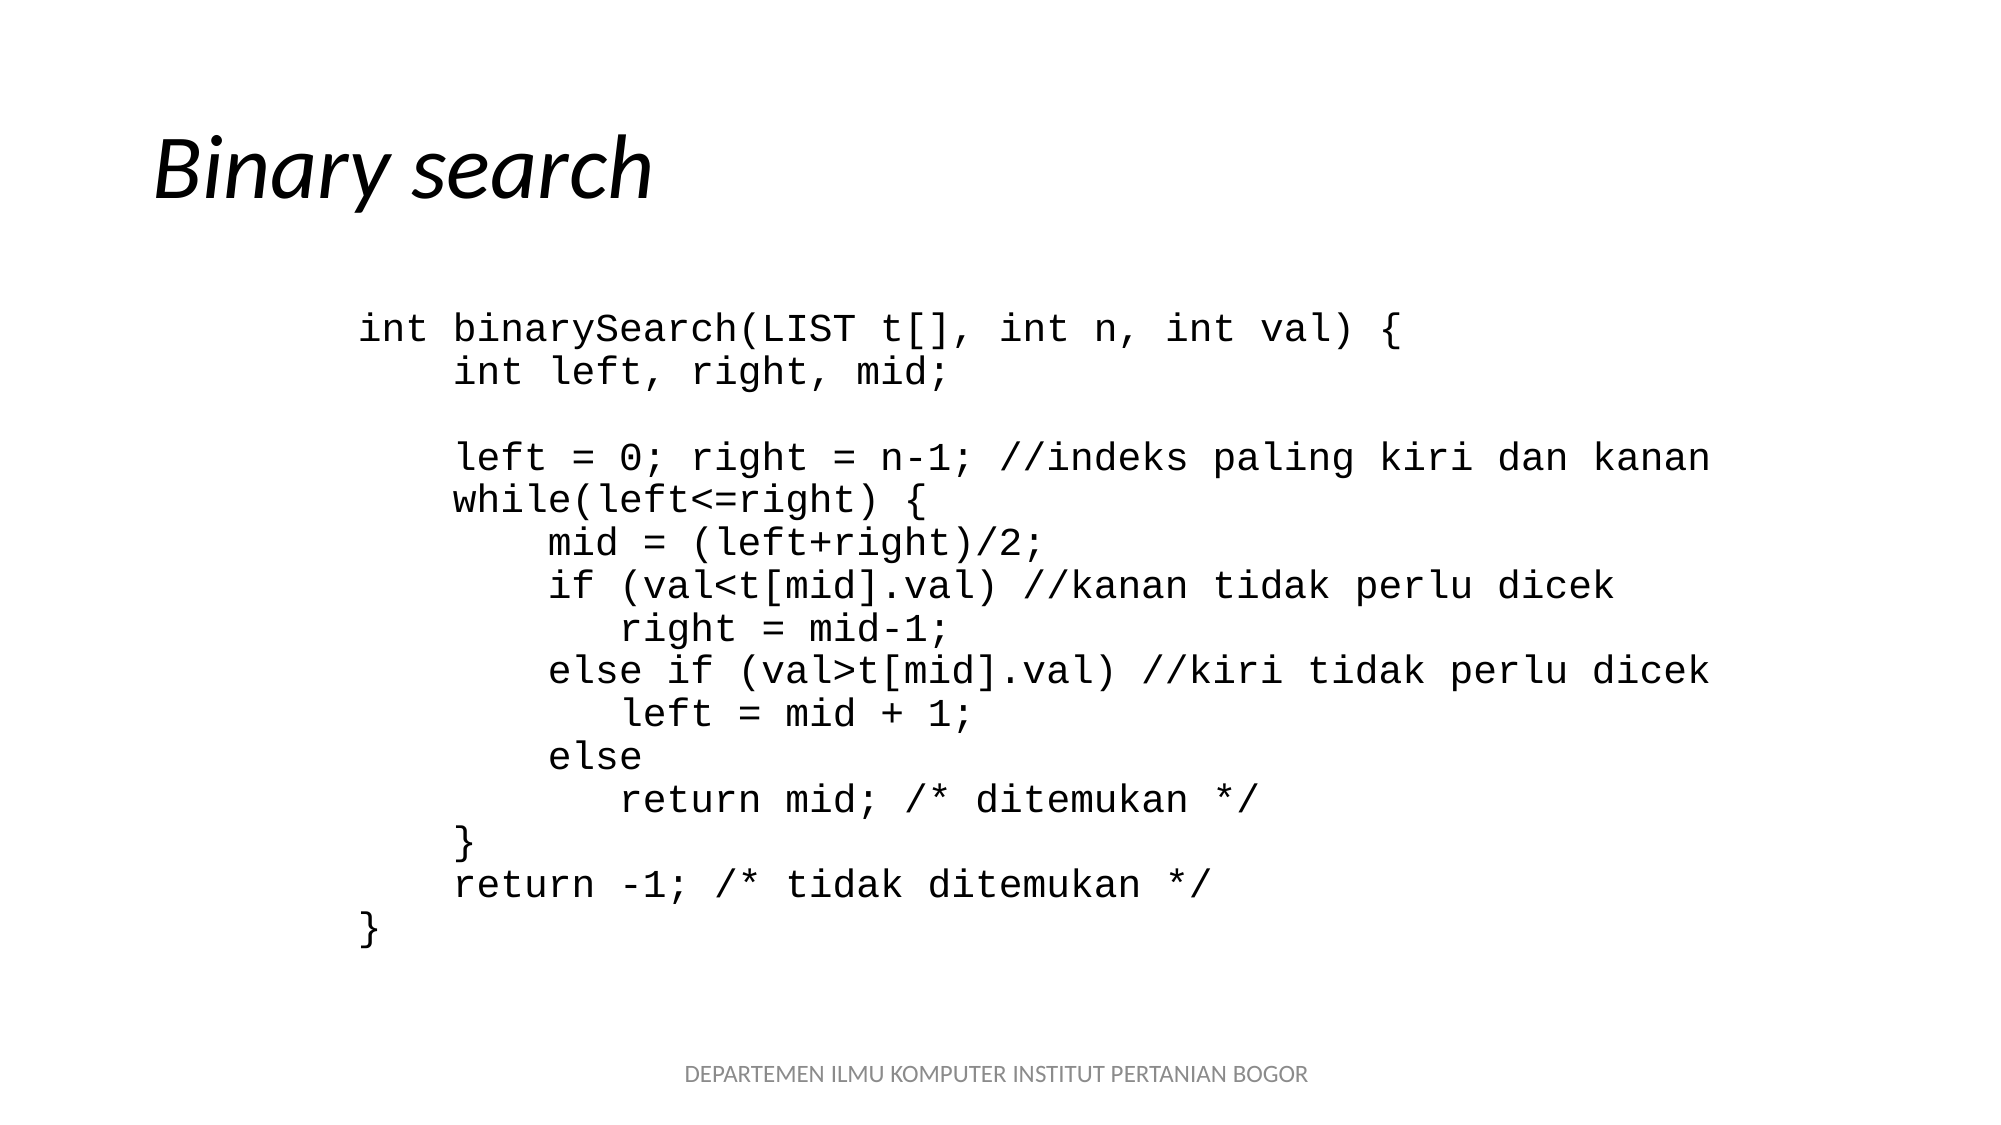

# Binary search
int binarySearch(LIST t[], int n, int val) {
    int left, right, mid;

    left = 0; right = n-1; //indeks paling kiri dan kanan
    while(left<=right) {
        mid = (left+right)/2;
        if (val<t[mid].val) //kanan tidak perlu dicek
           right = mid-1;
        else if (val>t[mid].val) //kiri tidak perlu dicek
           left = mid + 1;
        else
           return mid; /* ditemukan */
    }
    return -1; /* tidak ditemukan */
}
DEPARTEMEN ILMU KOMPUTER INSTITUT PERTANIAN BOGOR